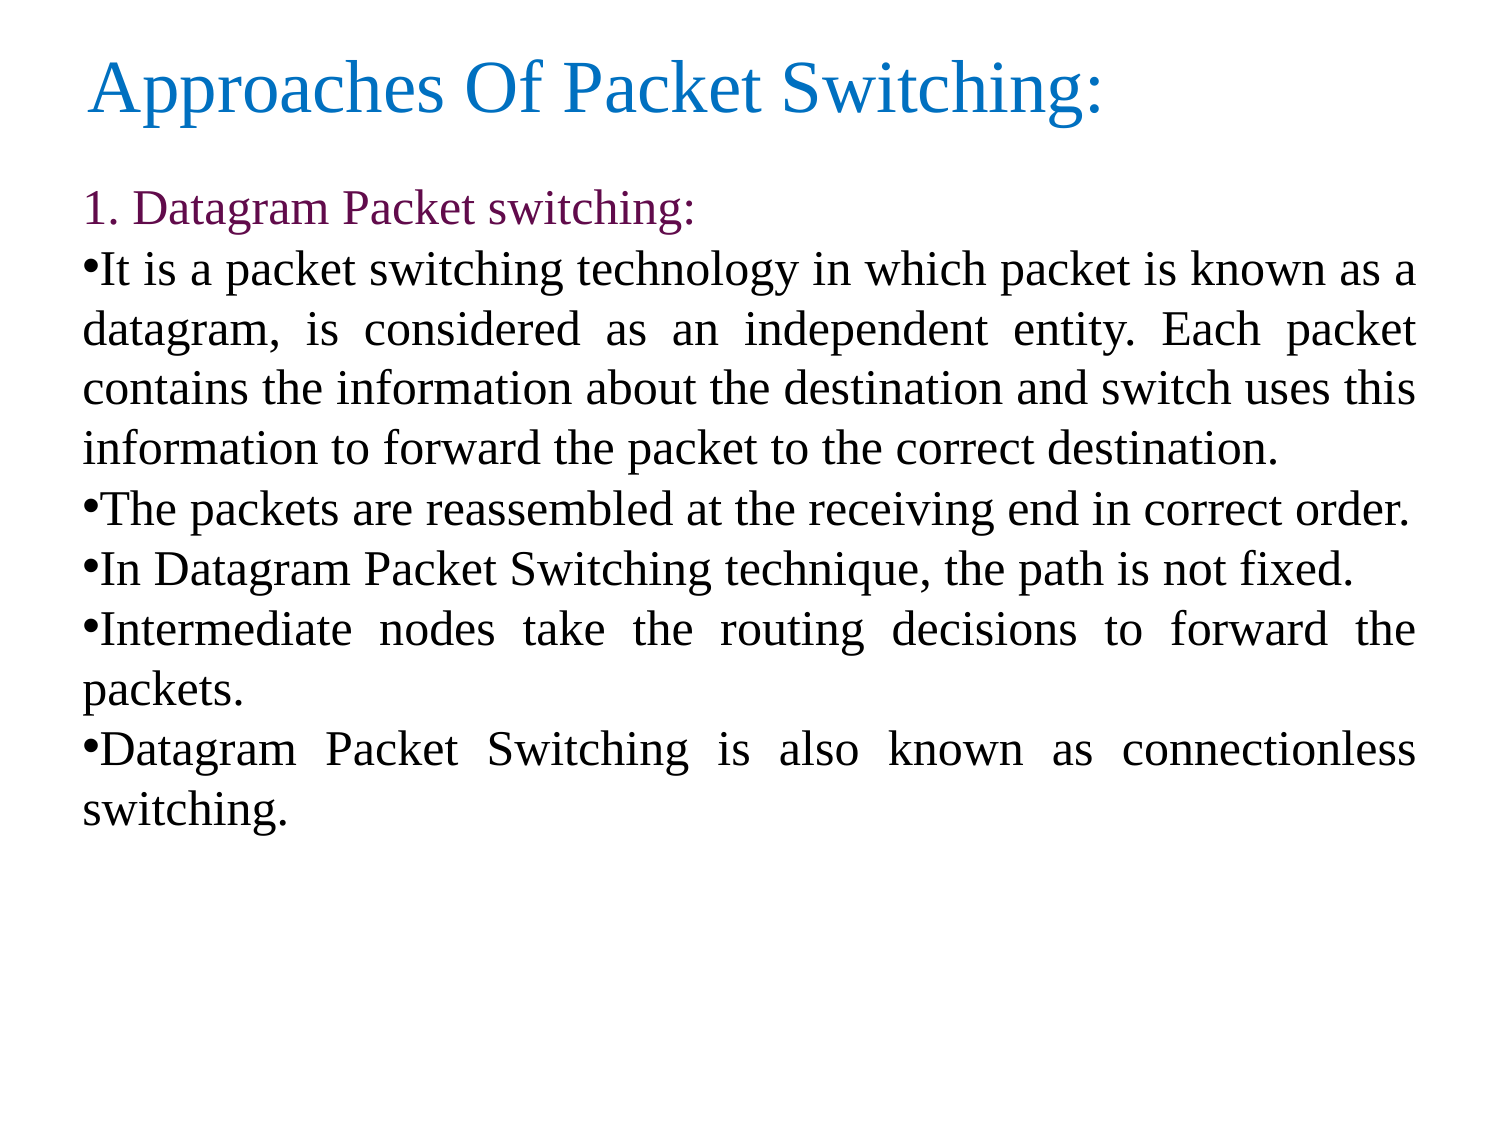

# Approaches Of Packet Switching:
1. Datagram Packet switching:
It is a packet switching technology in which packet is known as a datagram, is considered as an independent entity. Each packet contains the information about the destination and switch uses this information to forward the packet to the correct destination.
The packets are reassembled at the receiving end in correct order.
In Datagram Packet Switching technique, the path is not fixed.
Intermediate nodes take the routing decisions to forward the packets.
Datagram Packet Switching is also known as connectionless switching.